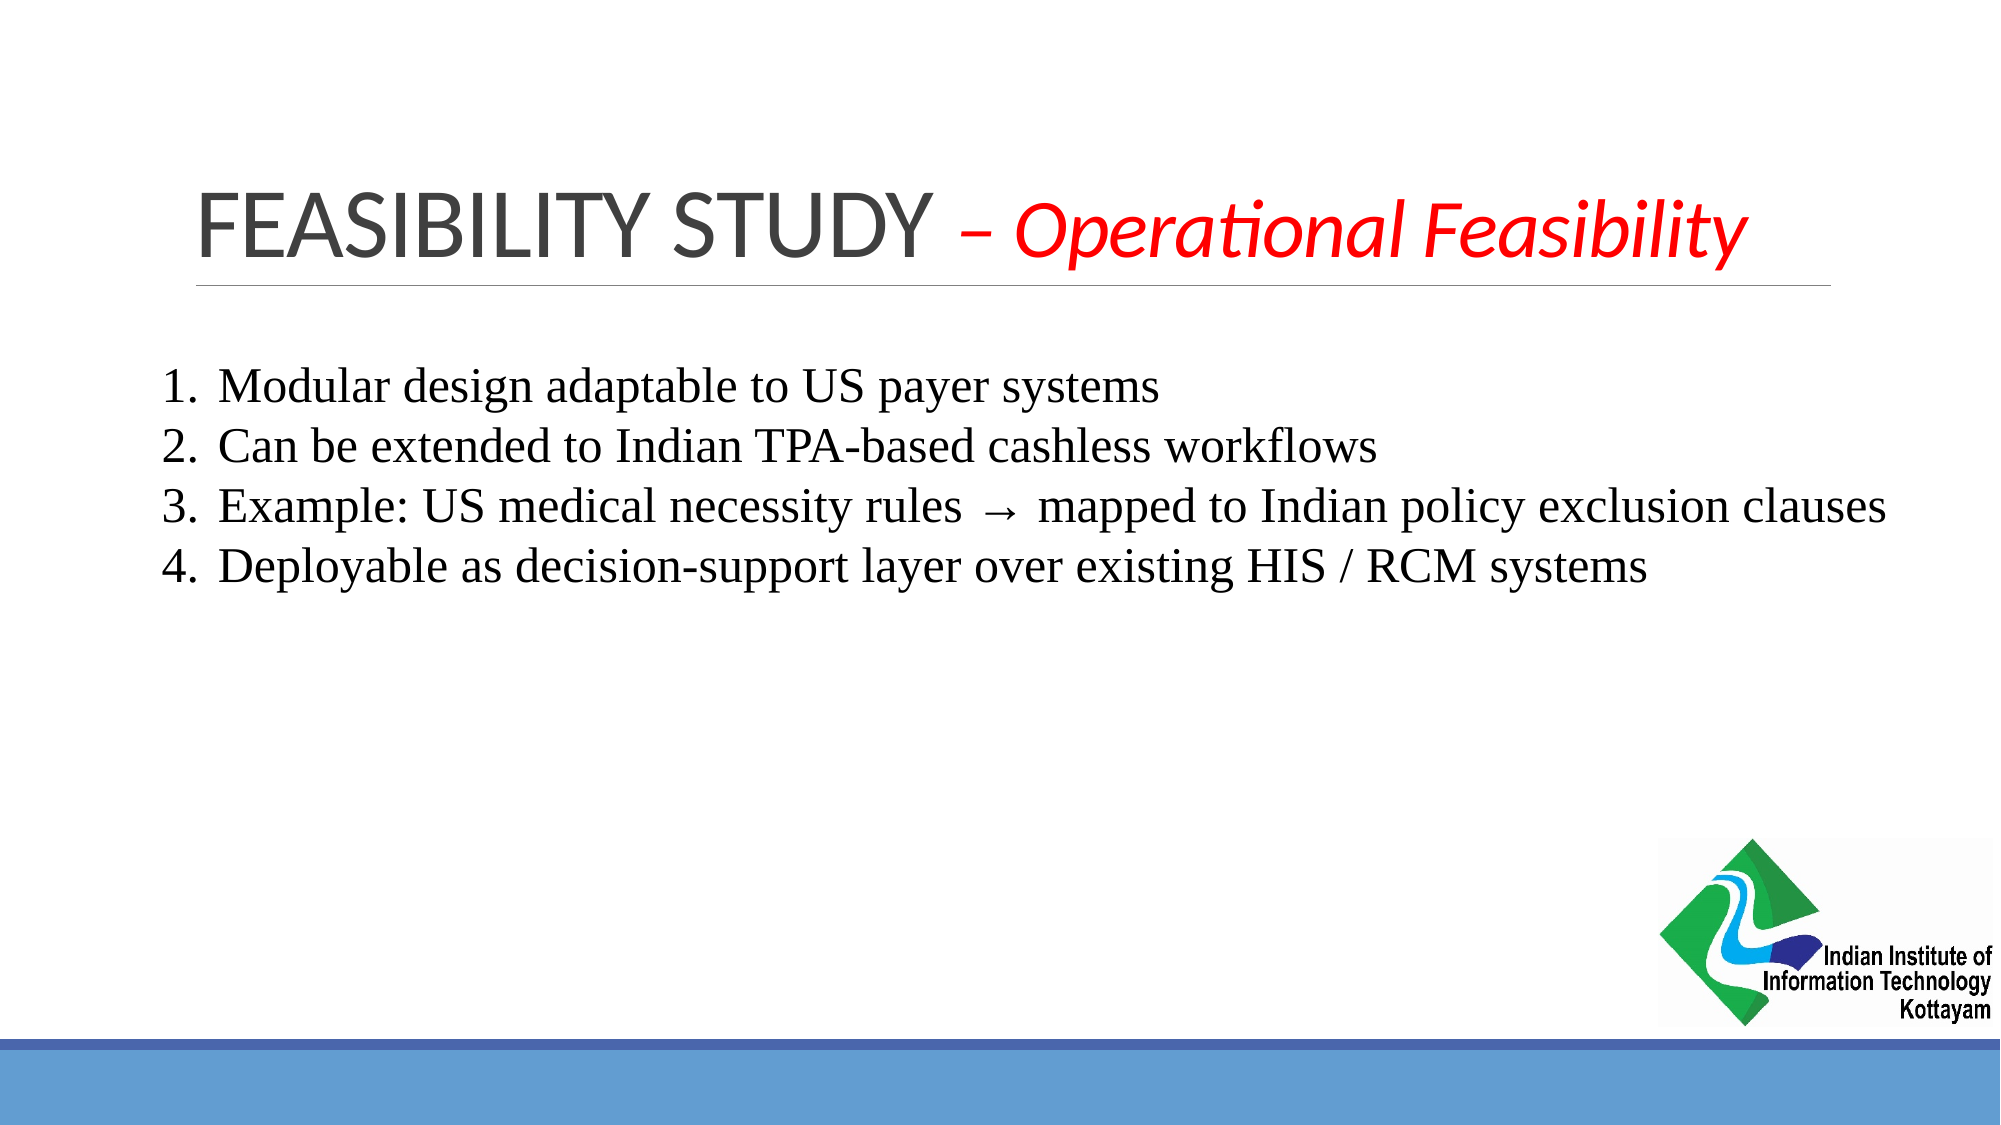

# FEASIBILITY STUDY – Operational Feasibility
Modular design adaptable to US payer systems
Can be extended to Indian TPA-based cashless workflows
Example: US medical necessity rules → mapped to Indian policy exclusion clauses
Deployable as decision-support layer over existing HIS / RCM systems